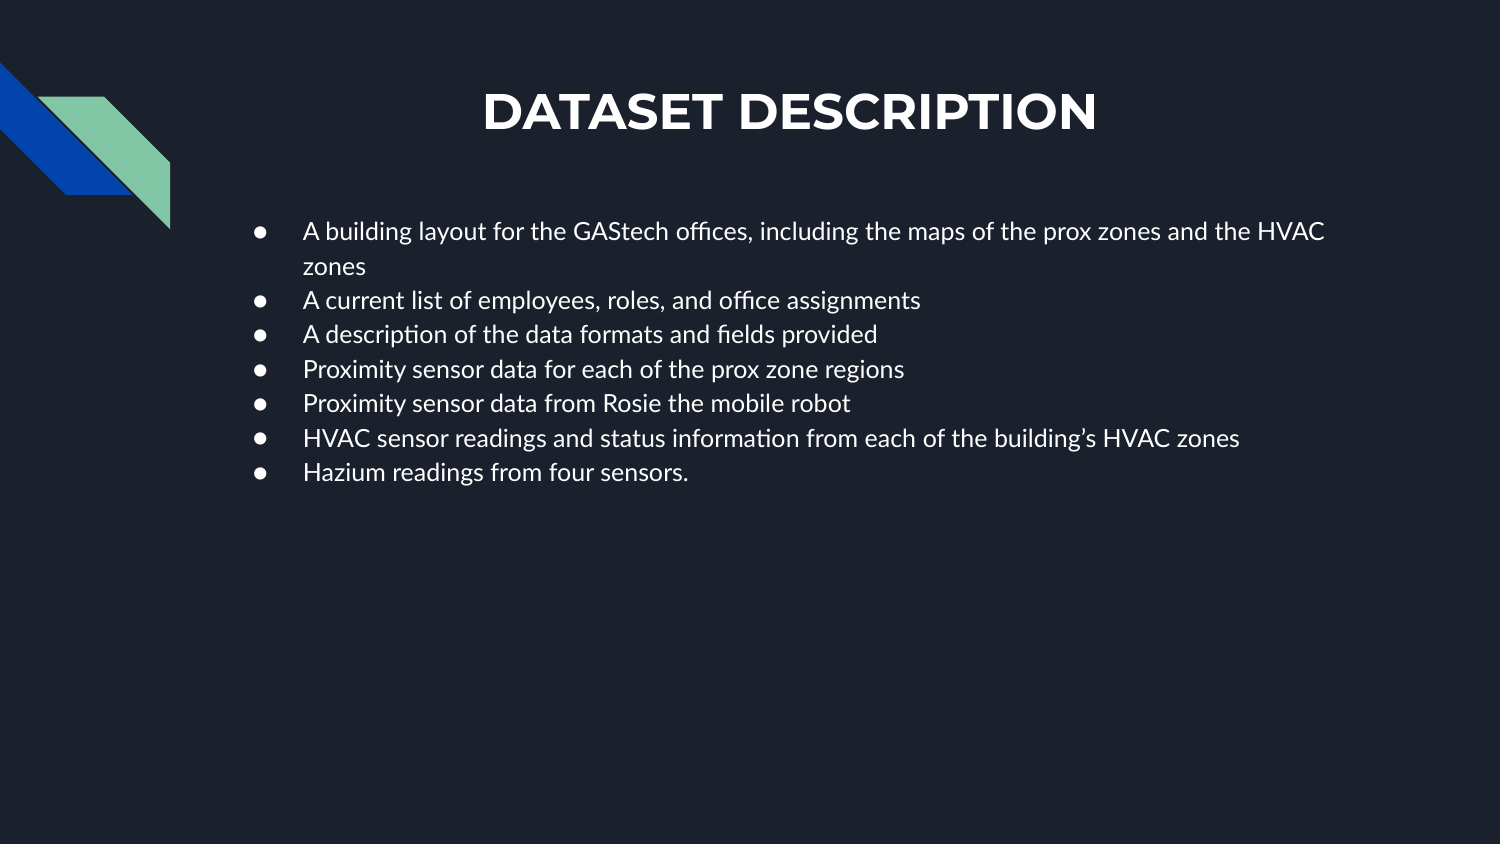

# DATASET DESCRIPTION
A building layout for the GAStech offices, including the maps of the prox zones and the HVAC zones
A current list of employees, roles, and office assignments
A description of the data formats and fields provided
Proximity sensor data for each of the prox zone regions
Proximity sensor data from Rosie the mobile robot
HVAC sensor readings and status information from each of the building’s HVAC zones
Hazium readings from four sensors.